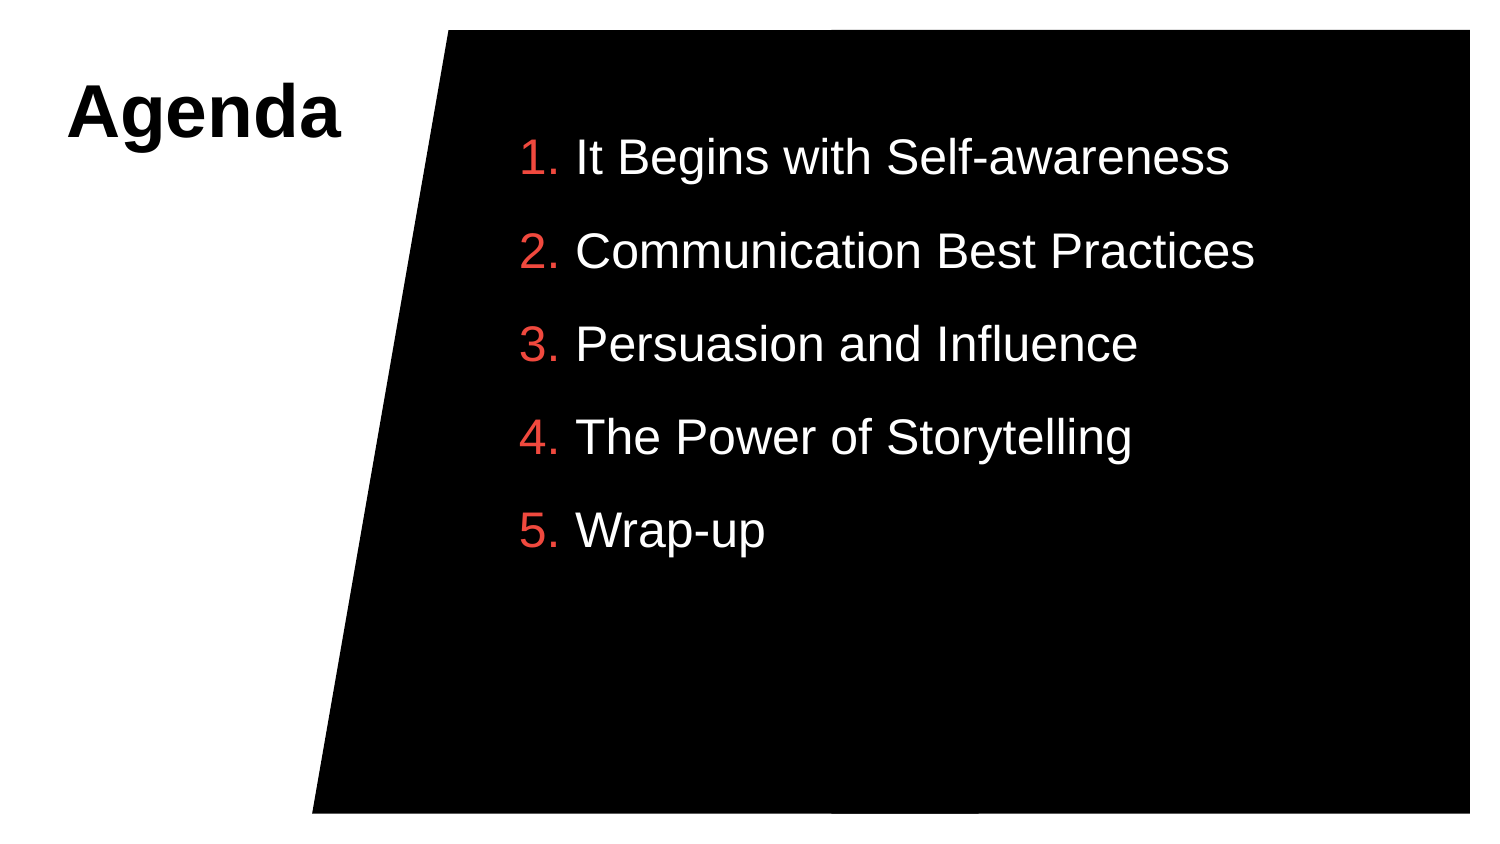

# Agenda
It Begins with Self-awareness
Communication Best Practices
Persuasion and Influence
The Power of Storytelling
Wrap-up